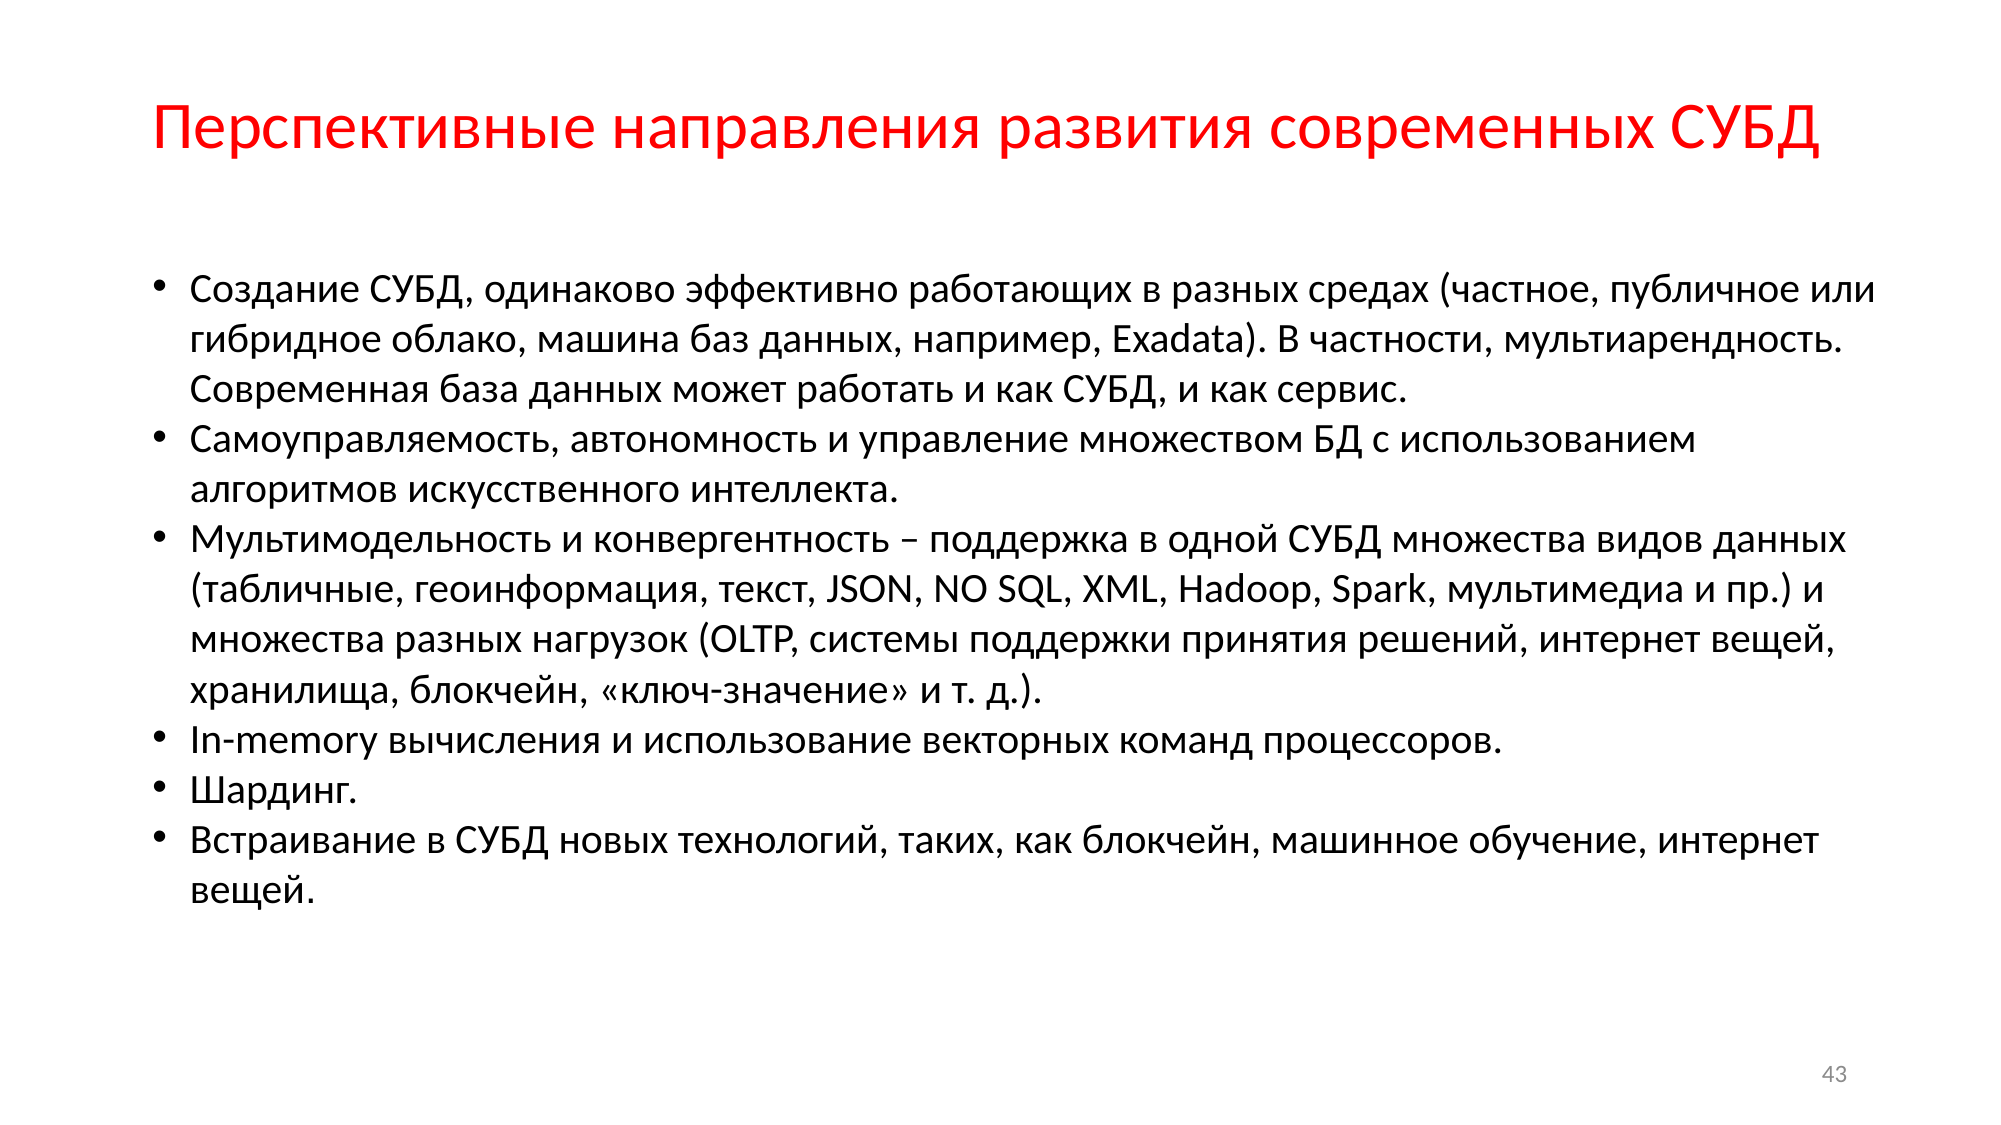

# Перспективные направления развития современных СУБД
Создание СУБД, одинаково эффективно работающих в разных средах (частное, публичное или гибридное облако, машина баз данных, например, Exadata). В частности, мультиарендность. Современная база данных может работать и как СУБД, и как сервис.
Самоуправляемость, автономность и управление множеством БД с использованием алгоритмов искусственного интеллекта.
Мультимодельность и конвергентность – поддержка в одной СУБД множества видов данных (табличные, геоинформация, текст, JSON, NO SQL, XML, Hadoop, Spark, мультимедиа и пр.) и множества разных нагрузок (OLTP, системы поддержки принятия решений, интернет вещей, хранилища, блокчейн, «ключ-значение» и т. д.).
In-memory вычисления и использование векторных команд процессоров.
Шардинг.
Встраивание в СУБД новых технологий, таких, как блокчейн, машинное обучение, интернет вещей.
43